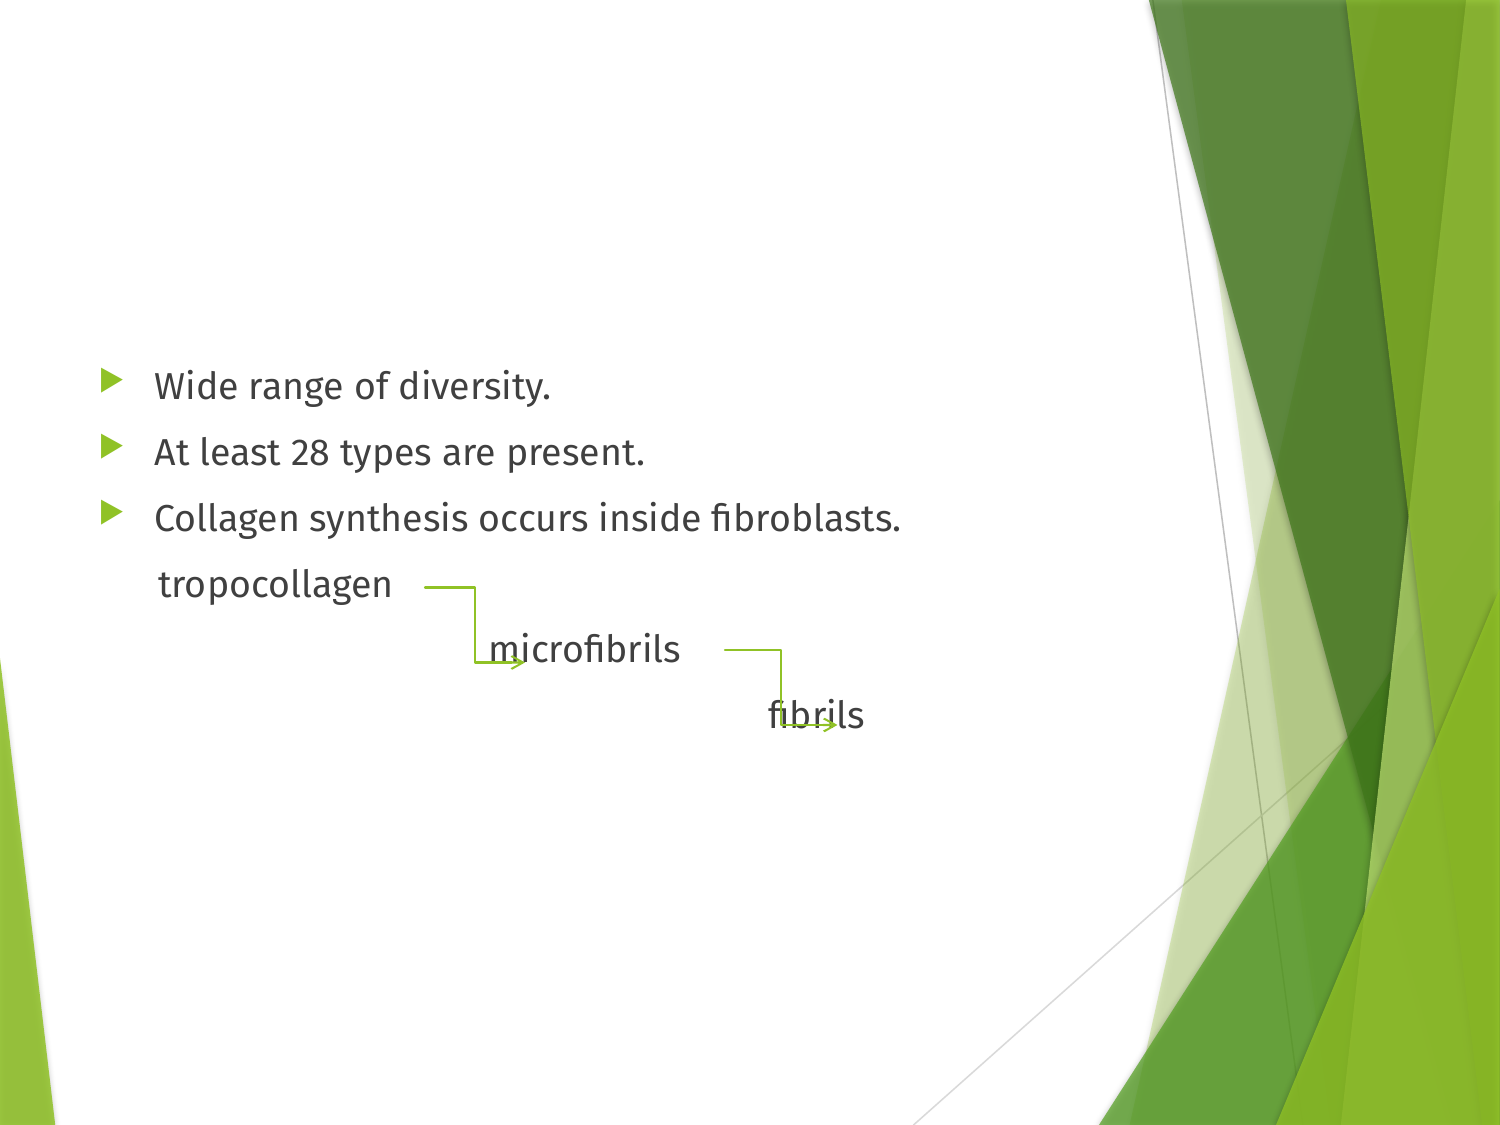

#
Wide range of diversity.
At least 28 types are present.
Collagen synthesis occurs inside fibroblasts.
      tropocollagen
                                       microfibrils
                                                                   fibrils